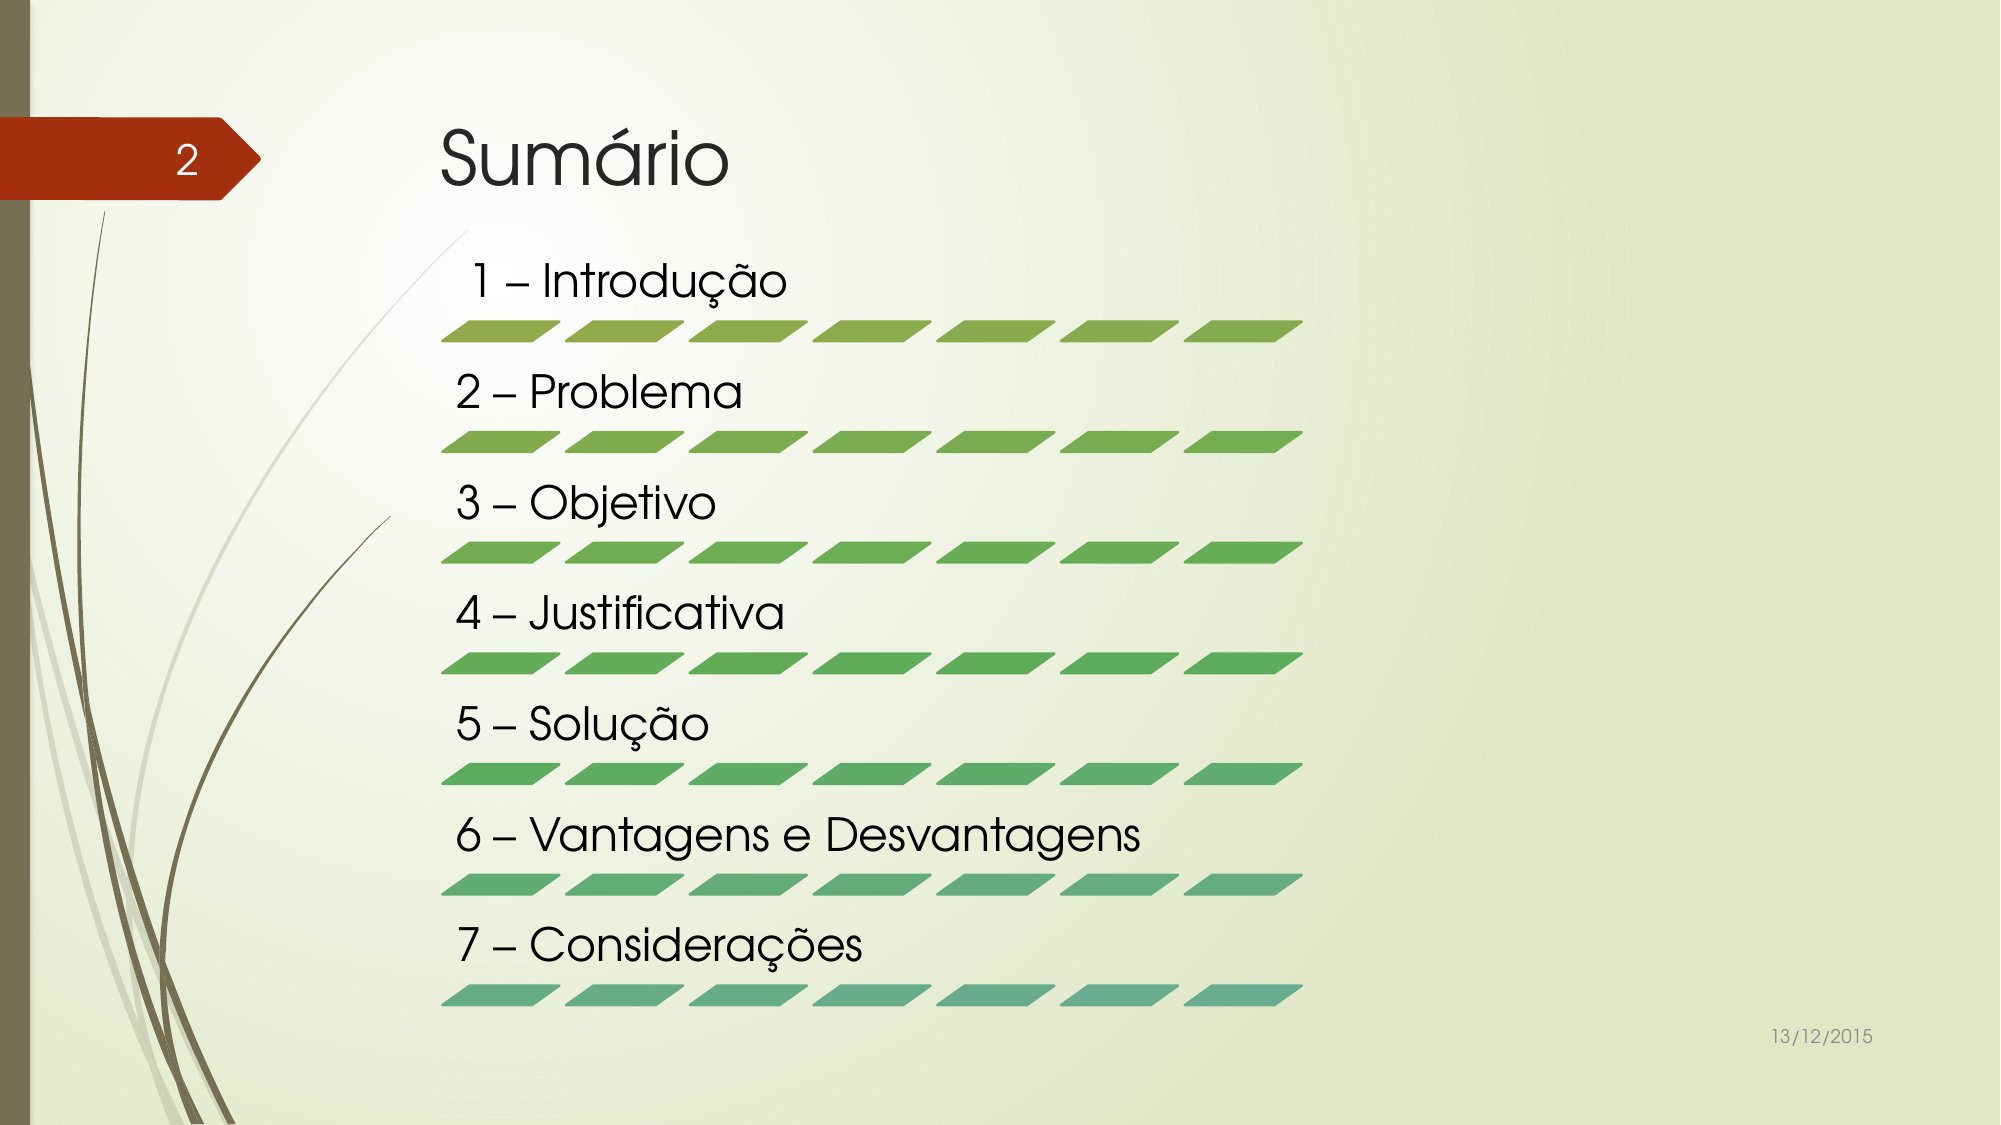

# Sumário
2
 1 – Introdução
2 – Problema
3 – Objetivo
4 – Justificativa
5 – Solução
6 – Vantagens e Desvantagens
7 – Considerações
13/12/2015